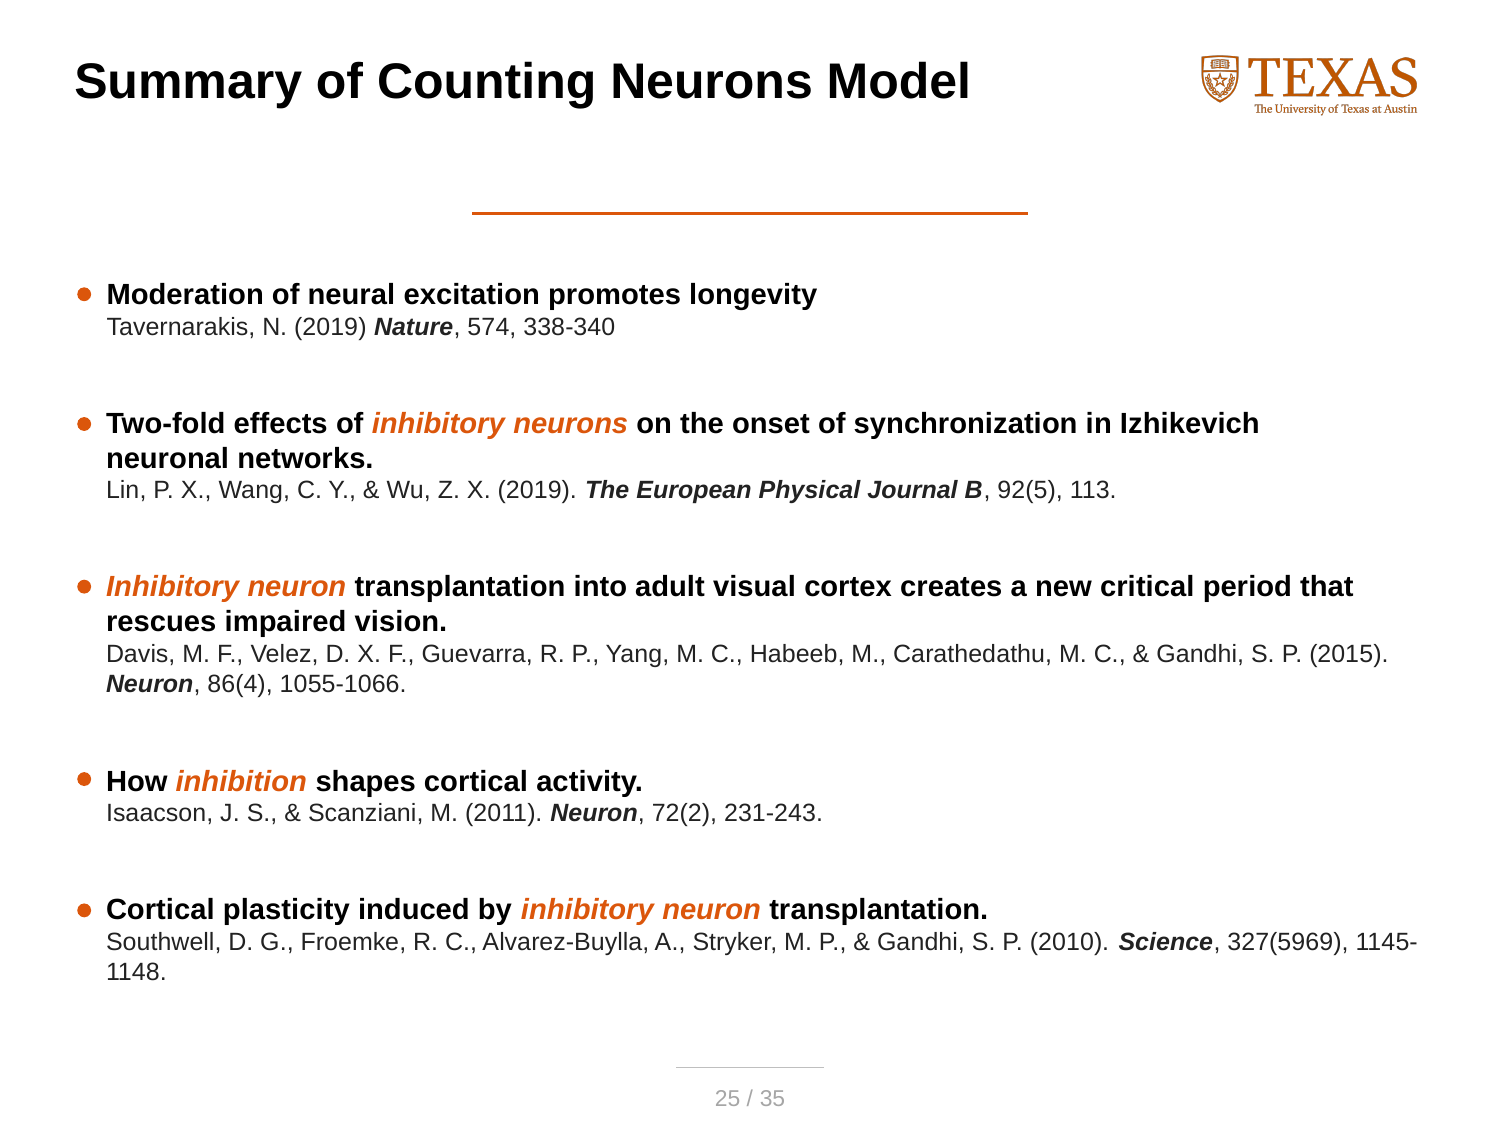

# Summary of Counting Neurons Model
Moderation of neural excitation promotes longevity
Tavernarakis, N. (2019) Nature, 574, 338-340

Two-fold effects of inhibitory neurons on the onset of synchronization in Izhikevich neuronal networks.
Lin, P. X., Wang, C. Y., & Wu, Z. X. (2019). The European Physical Journal B, 92(5), 113.

Inhibitory neuron transplantation into adult visual cortex creates a new critical period that rescues impaired vision.
Davis, M. F., Velez, D. X. F., Guevarra, R. P., Yang, M. C., Habeeb, M., Carathedathu, M. C., & Gandhi, S. P. (2015). Neuron, 86(4), 1055-1066.

How inhibition shapes cortical activity.
Isaacson, J. S., & Scanziani, M. (2011). Neuron, 72(2), 231-243.

Cortical plasticity induced by inhibitory neuron transplantation.
Southwell, D. G., Froemke, R. C., Alvarez-Buylla, A., Stryker, M. P., & Gandhi, S. P. (2010). Science, 327(5969), 1145-1148.

25 / 35